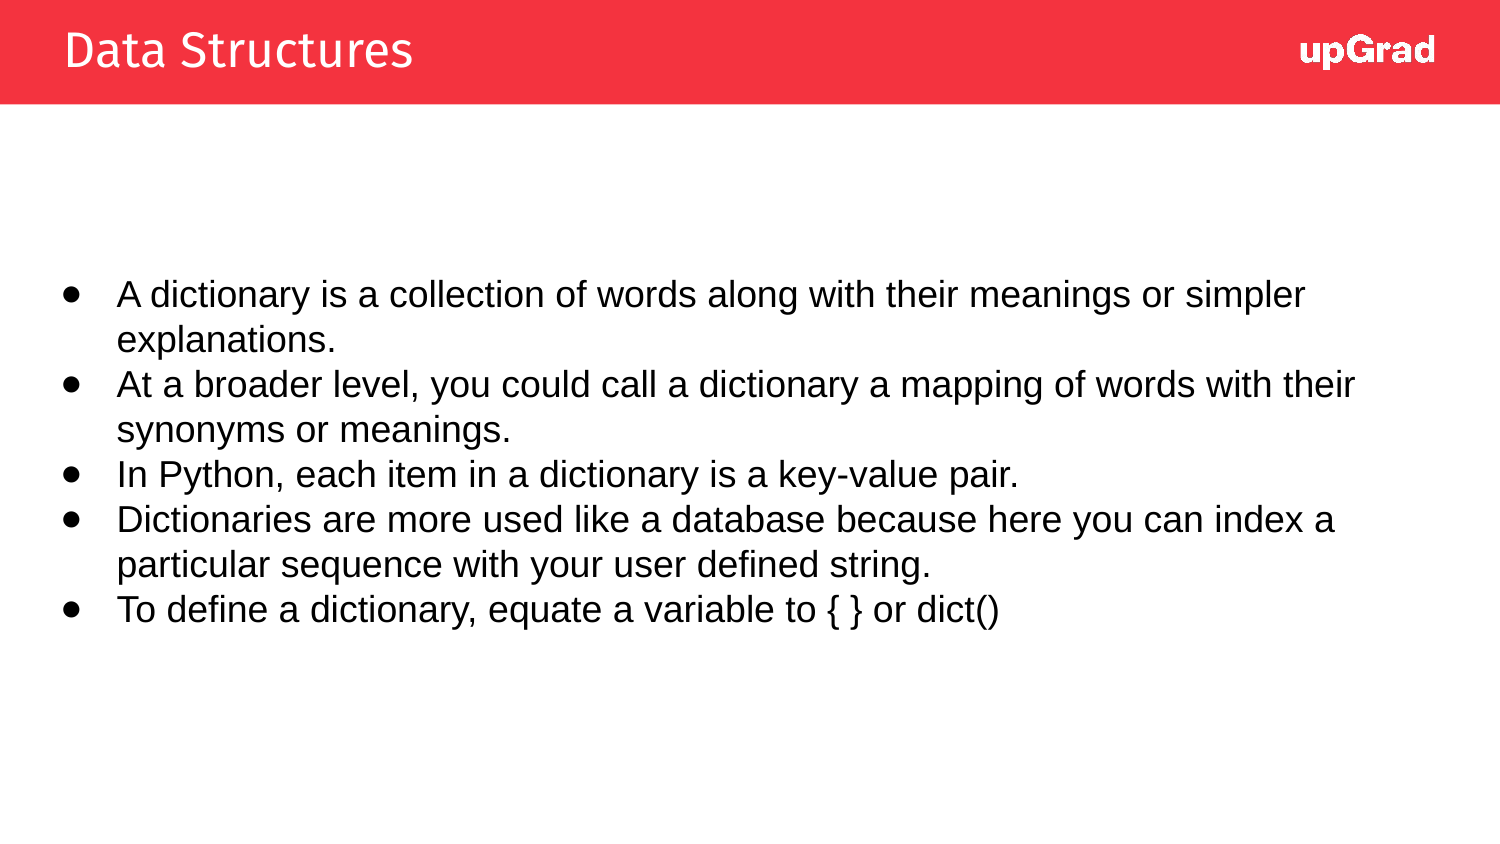

# Data Structures

A dictionary is a collection of words along with their meanings or simpler explanations.
At a broader level, you could call a dictionary a mapping of words with their synonyms or meanings.
In Python, each item in a dictionary is a key-value pair.
Dictionaries are more used like a database because here you can index a particular sequence with your user defined string.
To define a dictionary, equate a variable to { } or dict()